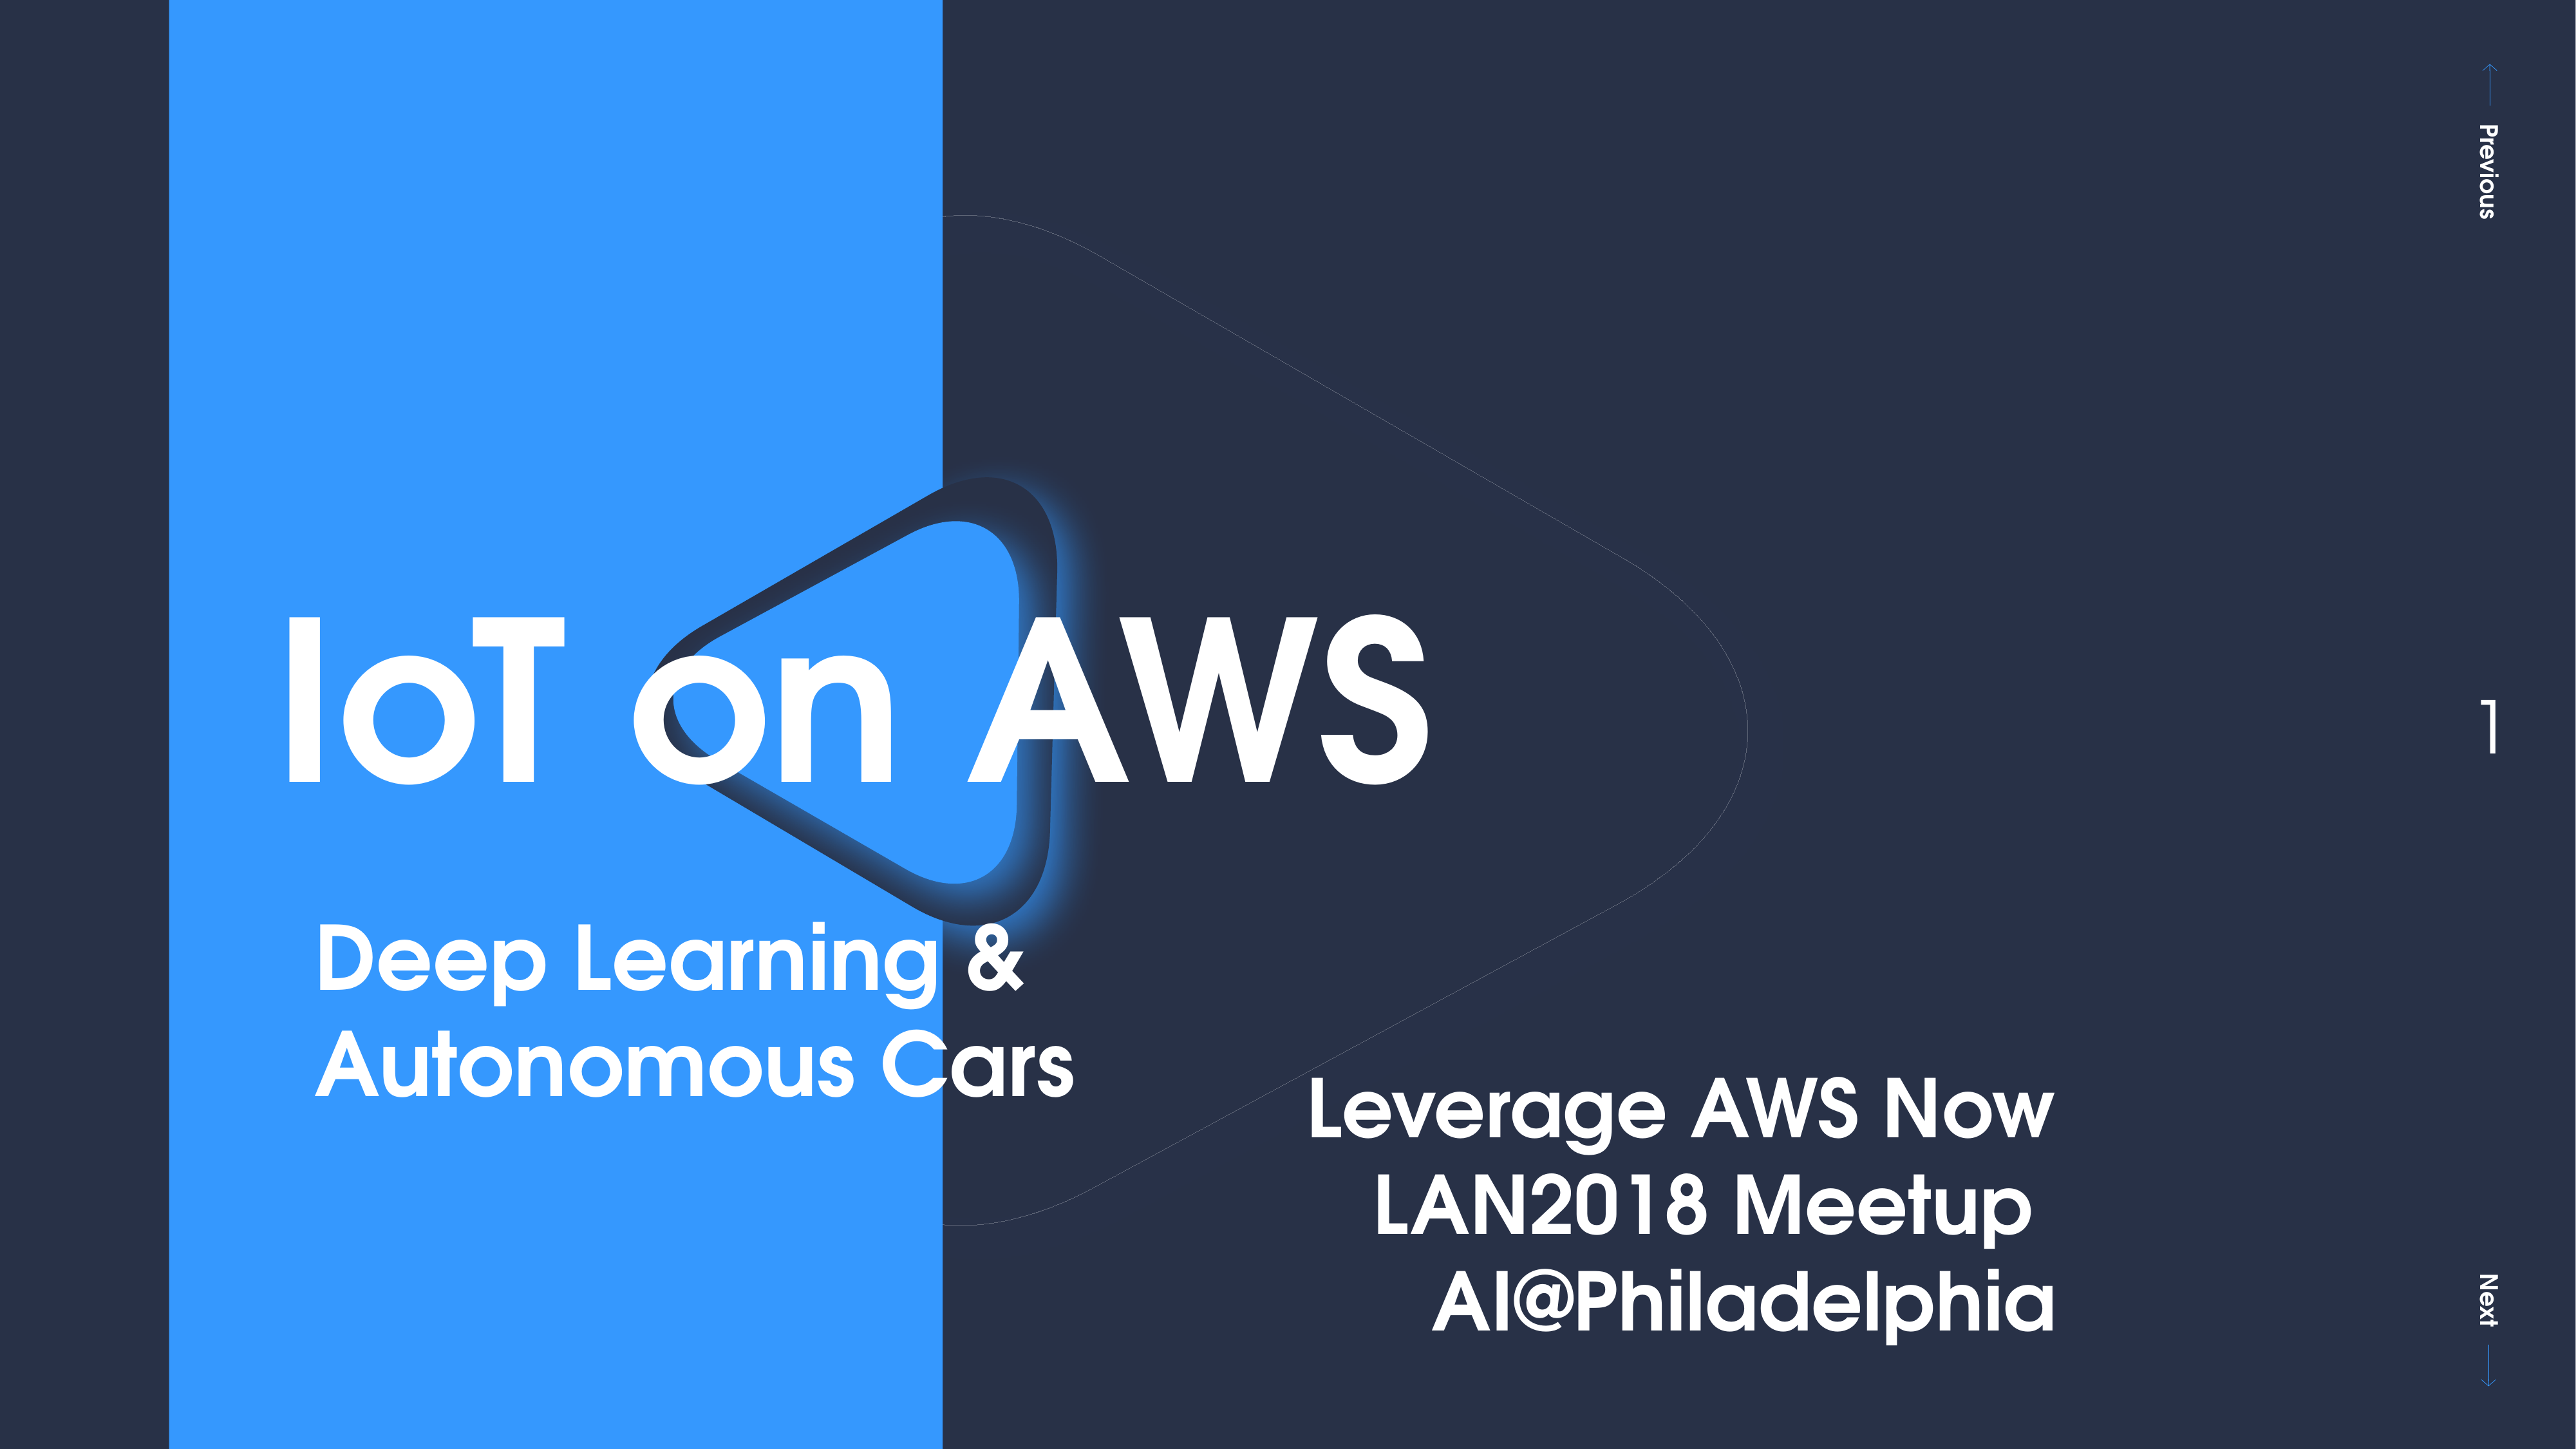

IoT on AWS
Deep Learning & Autonomous Cars
Leverage AWS Now
LAN2018 Meetup
AI@Philadelphia